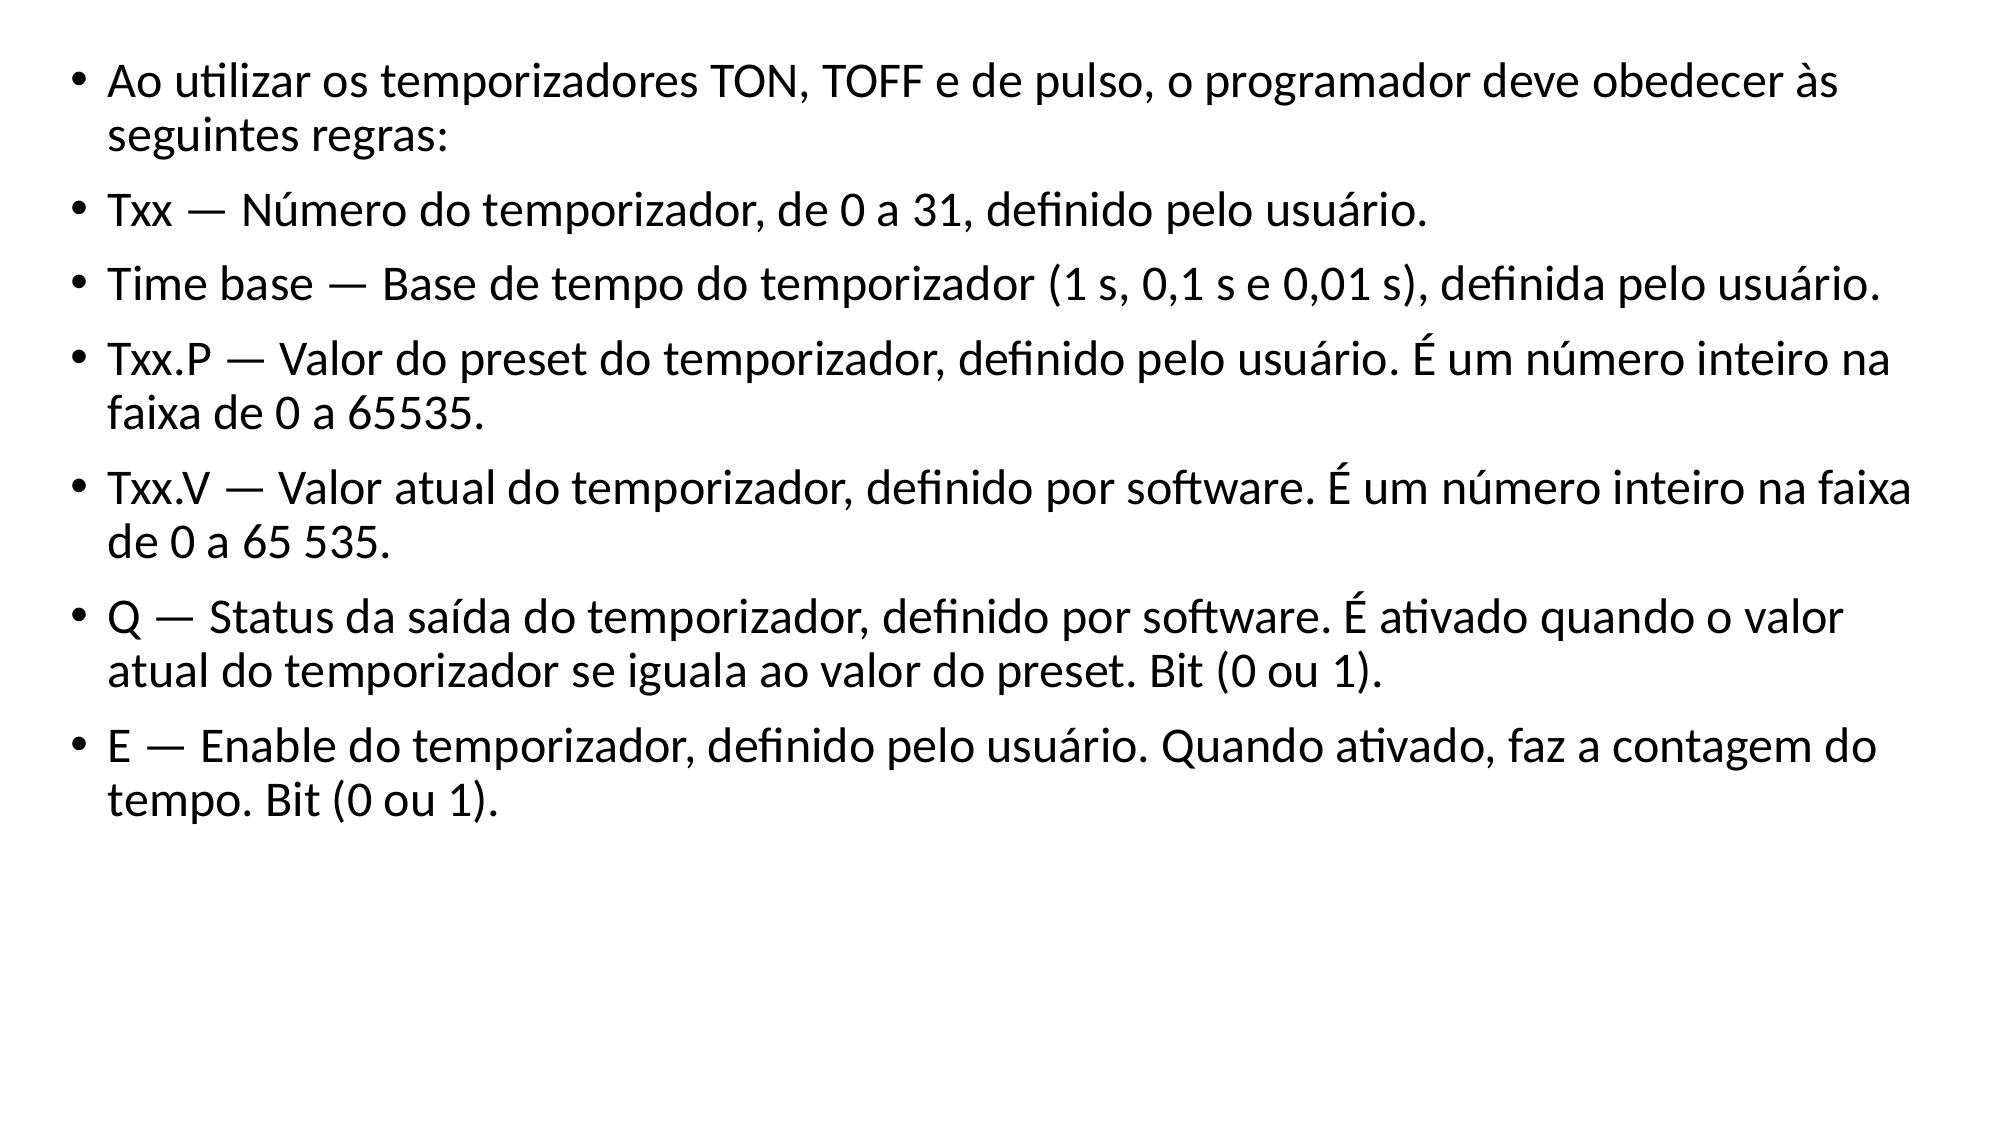

Ao utilizar os temporizadores TON, TOFF e de pulso, o programador deve obedecer às seguintes regras:
Txx — Número do temporizador, de 0 a 31, definido pelo usuário.
Time base — Base de tempo do temporizador (1 s, 0,1 s e 0,01 s), definida pelo usuário.
Txx.P — Valor do preset do temporizador, definido pelo usuário. É um número inteiro na faixa de 0 a 65535.
Txx.V — Valor atual do temporizador, definido por software. É um número inteiro na faixa de 0 a 65 535.
Q — Status da saída do temporizador, definido por software. É ativado quando o valor atual do temporizador se iguala ao valor do preset. Bit (0 ou 1).
E — Enable do temporizador, definido pelo usuário. Quando ativado, faz a contagem do tempo. Bit (0 ou 1).